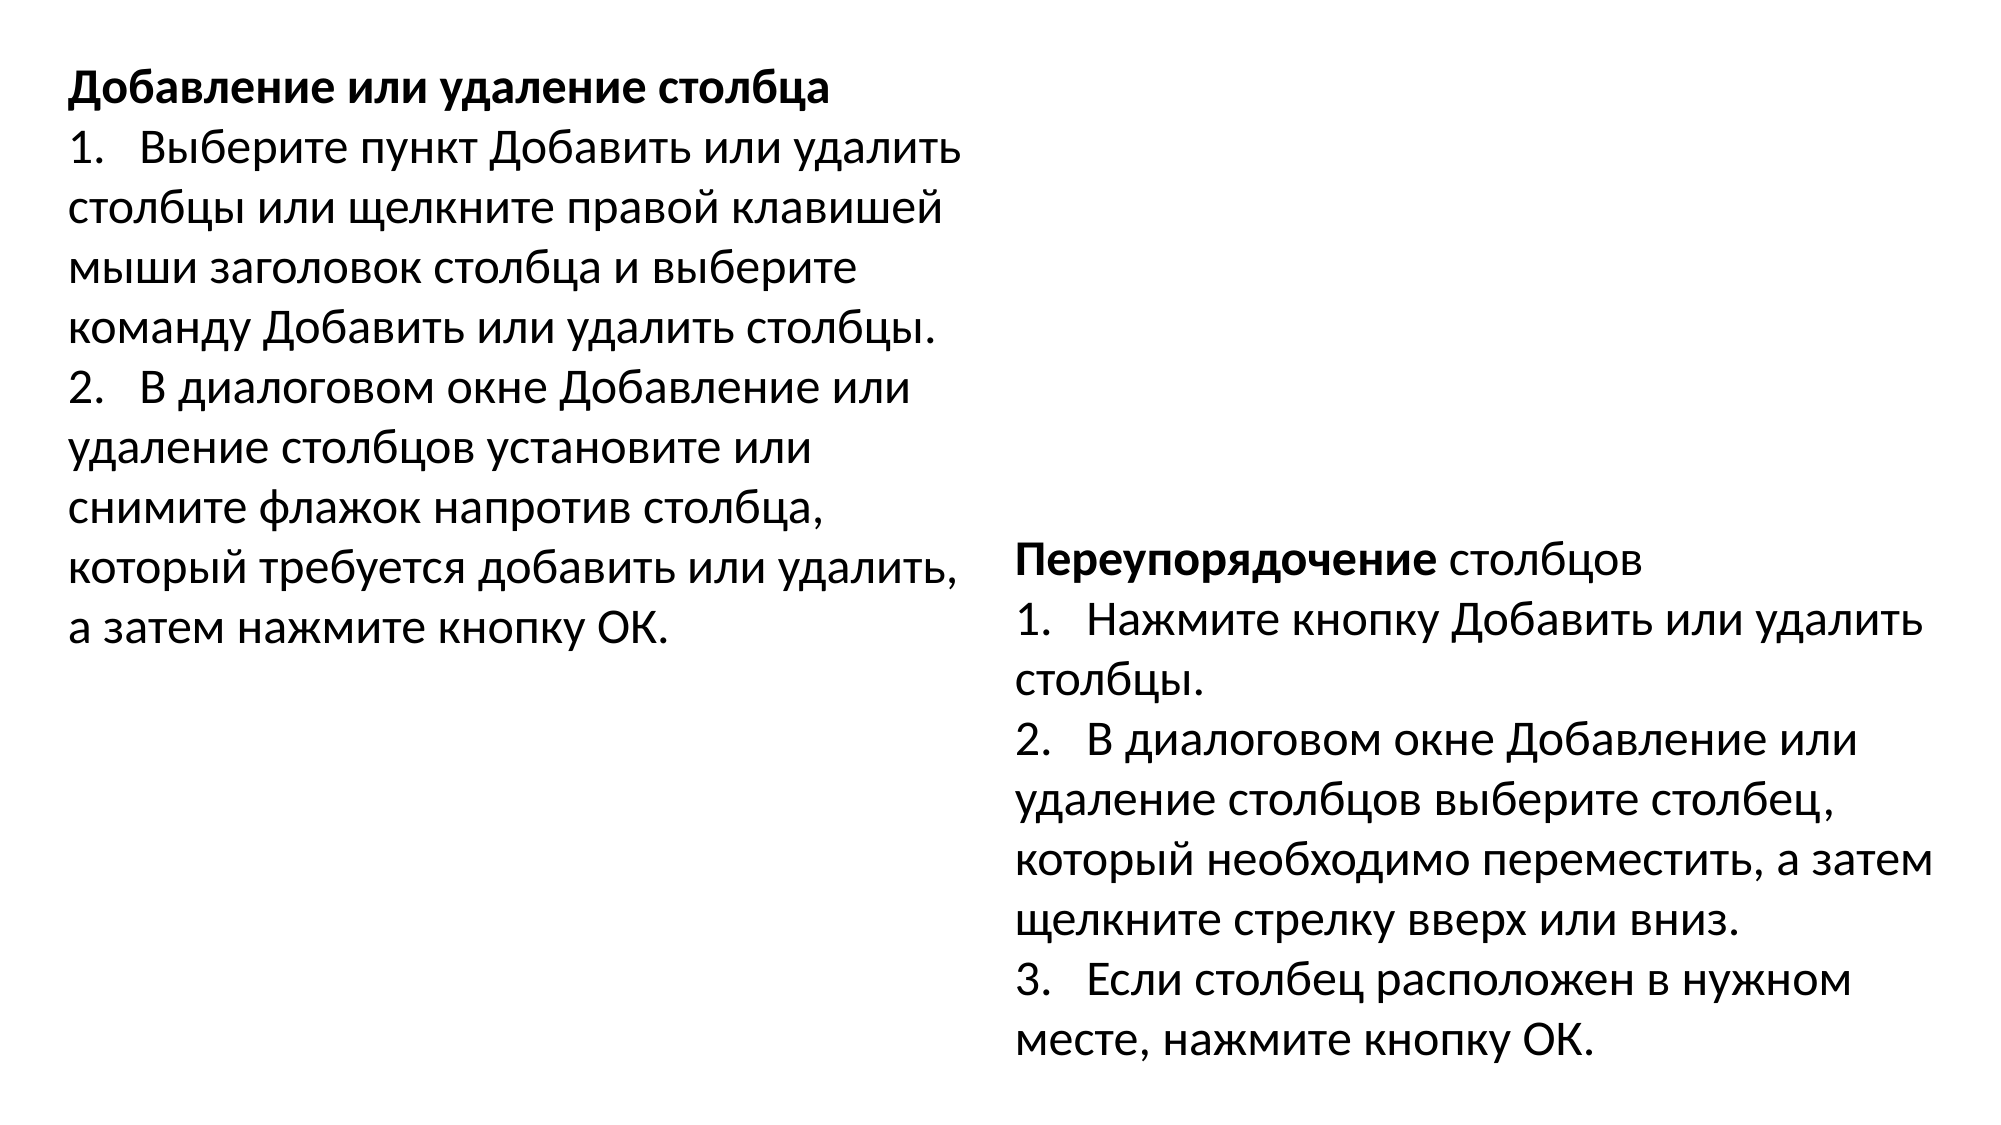

Добавление или удаление столбца
1.   Выберите пункт Добавить или удалить столбцы или щелкните правой клавишей мыши заголовок столбца и выберите команду Добавить или удалить столбцы.
2.   В диалоговом окне Добавление или удаление столбцов установите или снимите флажок напротив столбца, который требуется добавить или удалить, а затем нажмите кнопку ОК.
Переупорядочение столбцов
1.   Нажмите кнопку Добавить или удалить столбцы.
2.   В диалоговом окне Добавление или удаление столбцов выберите столбец, который необходимо переместить, а затем щелкните стрелку вверх или вниз.
3.   Если столбец расположен в нужном месте, нажмите кнопку ОК.